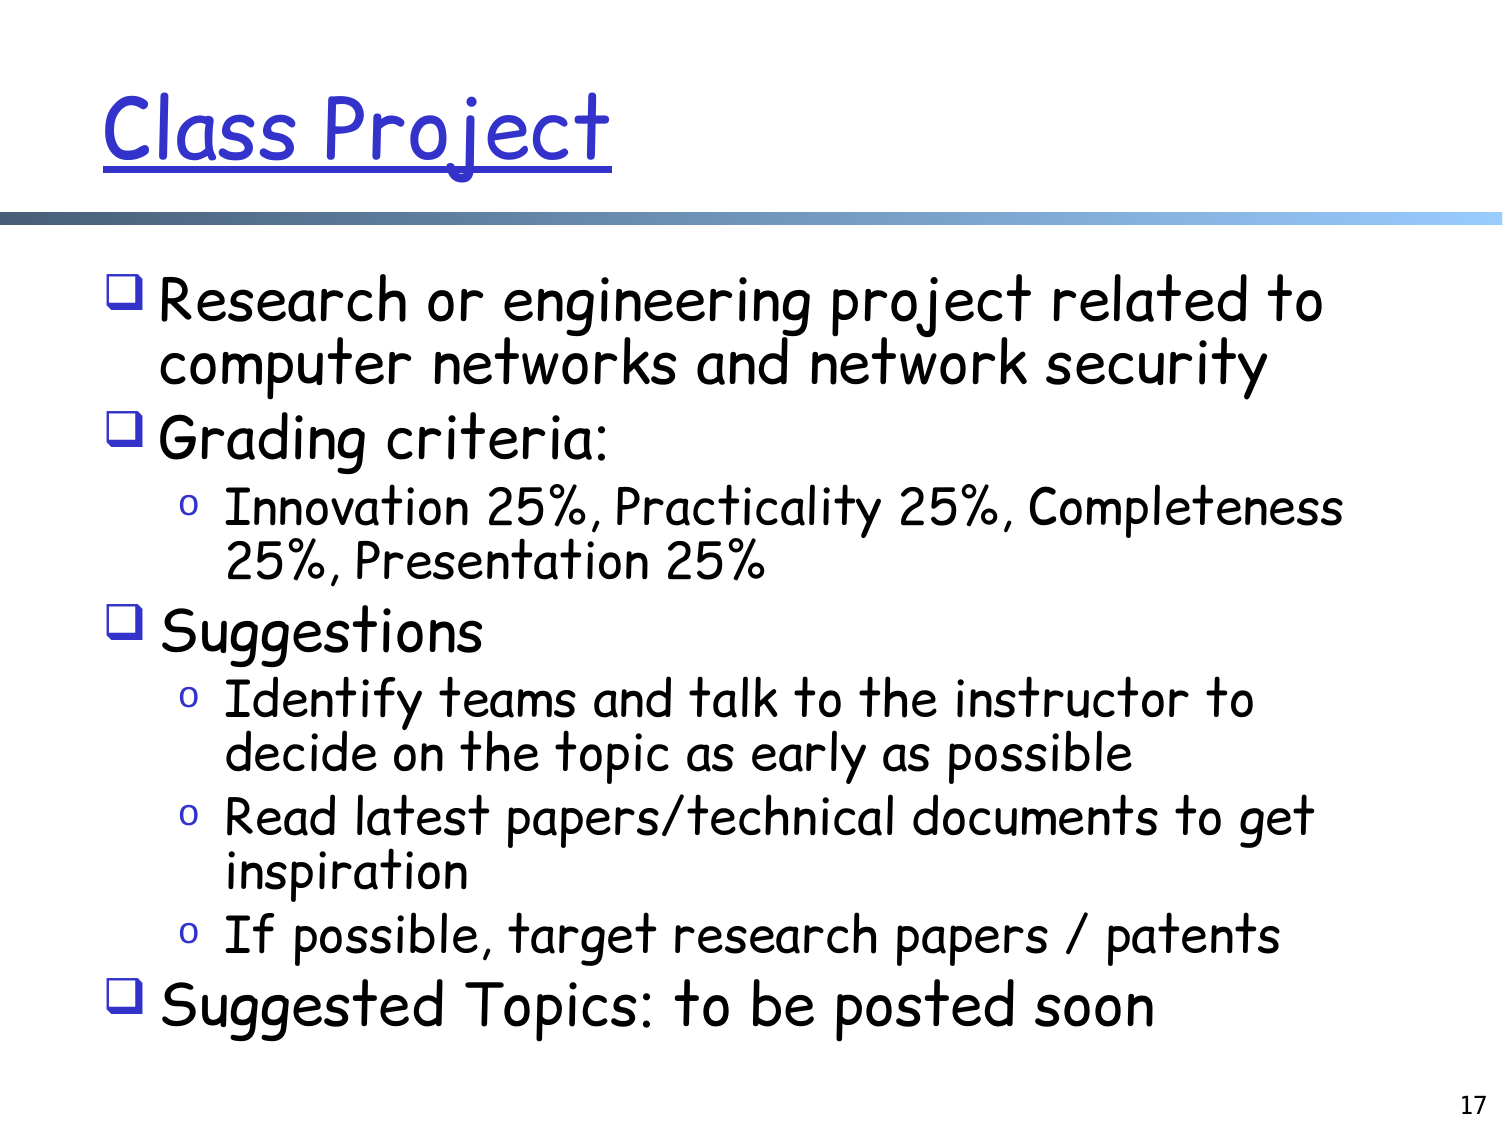

# Class Project
Research or engineering project related to computer networks and network security
Grading criteria:
Innovation 25%, Practicality 25%, Completeness 25%, Presentation 25%
Suggestions
Identify teams and talk to the instructor to decide on the topic as early as possible
Read latest papers/technical documents to get inspiration
If possible, target research papers / patents
Suggested Topics: to be posted soon
17